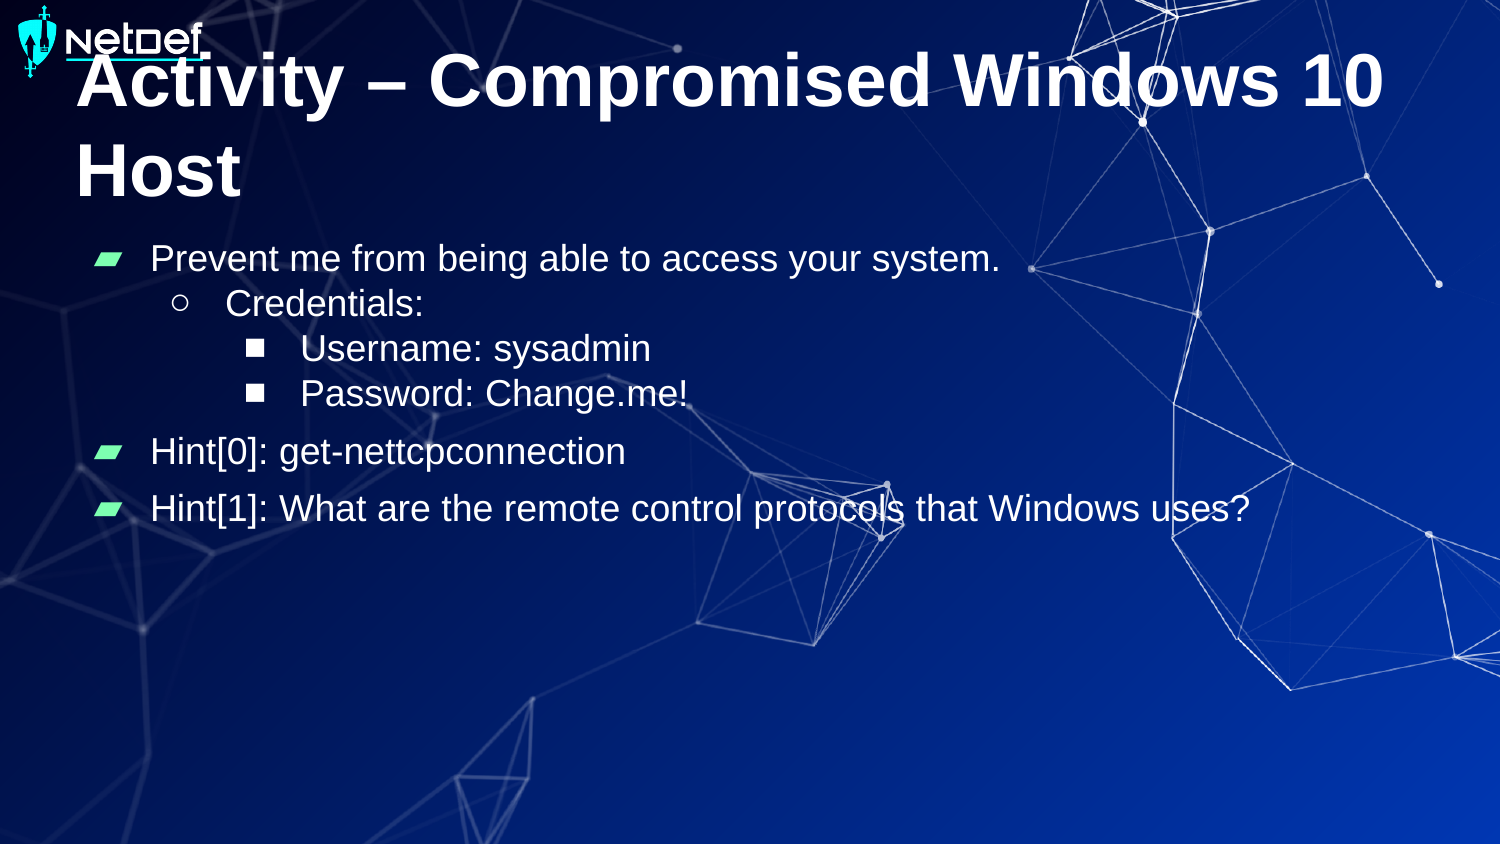

# Activity – Compromised Windows 10 Host
Prevent me from being able to access your system.
Credentials:
Username: sysadmin
Password: Change.me!
Hint[0]: get-nettcpconnection
Hint[1]: What are the remote control protocols that Windows uses?